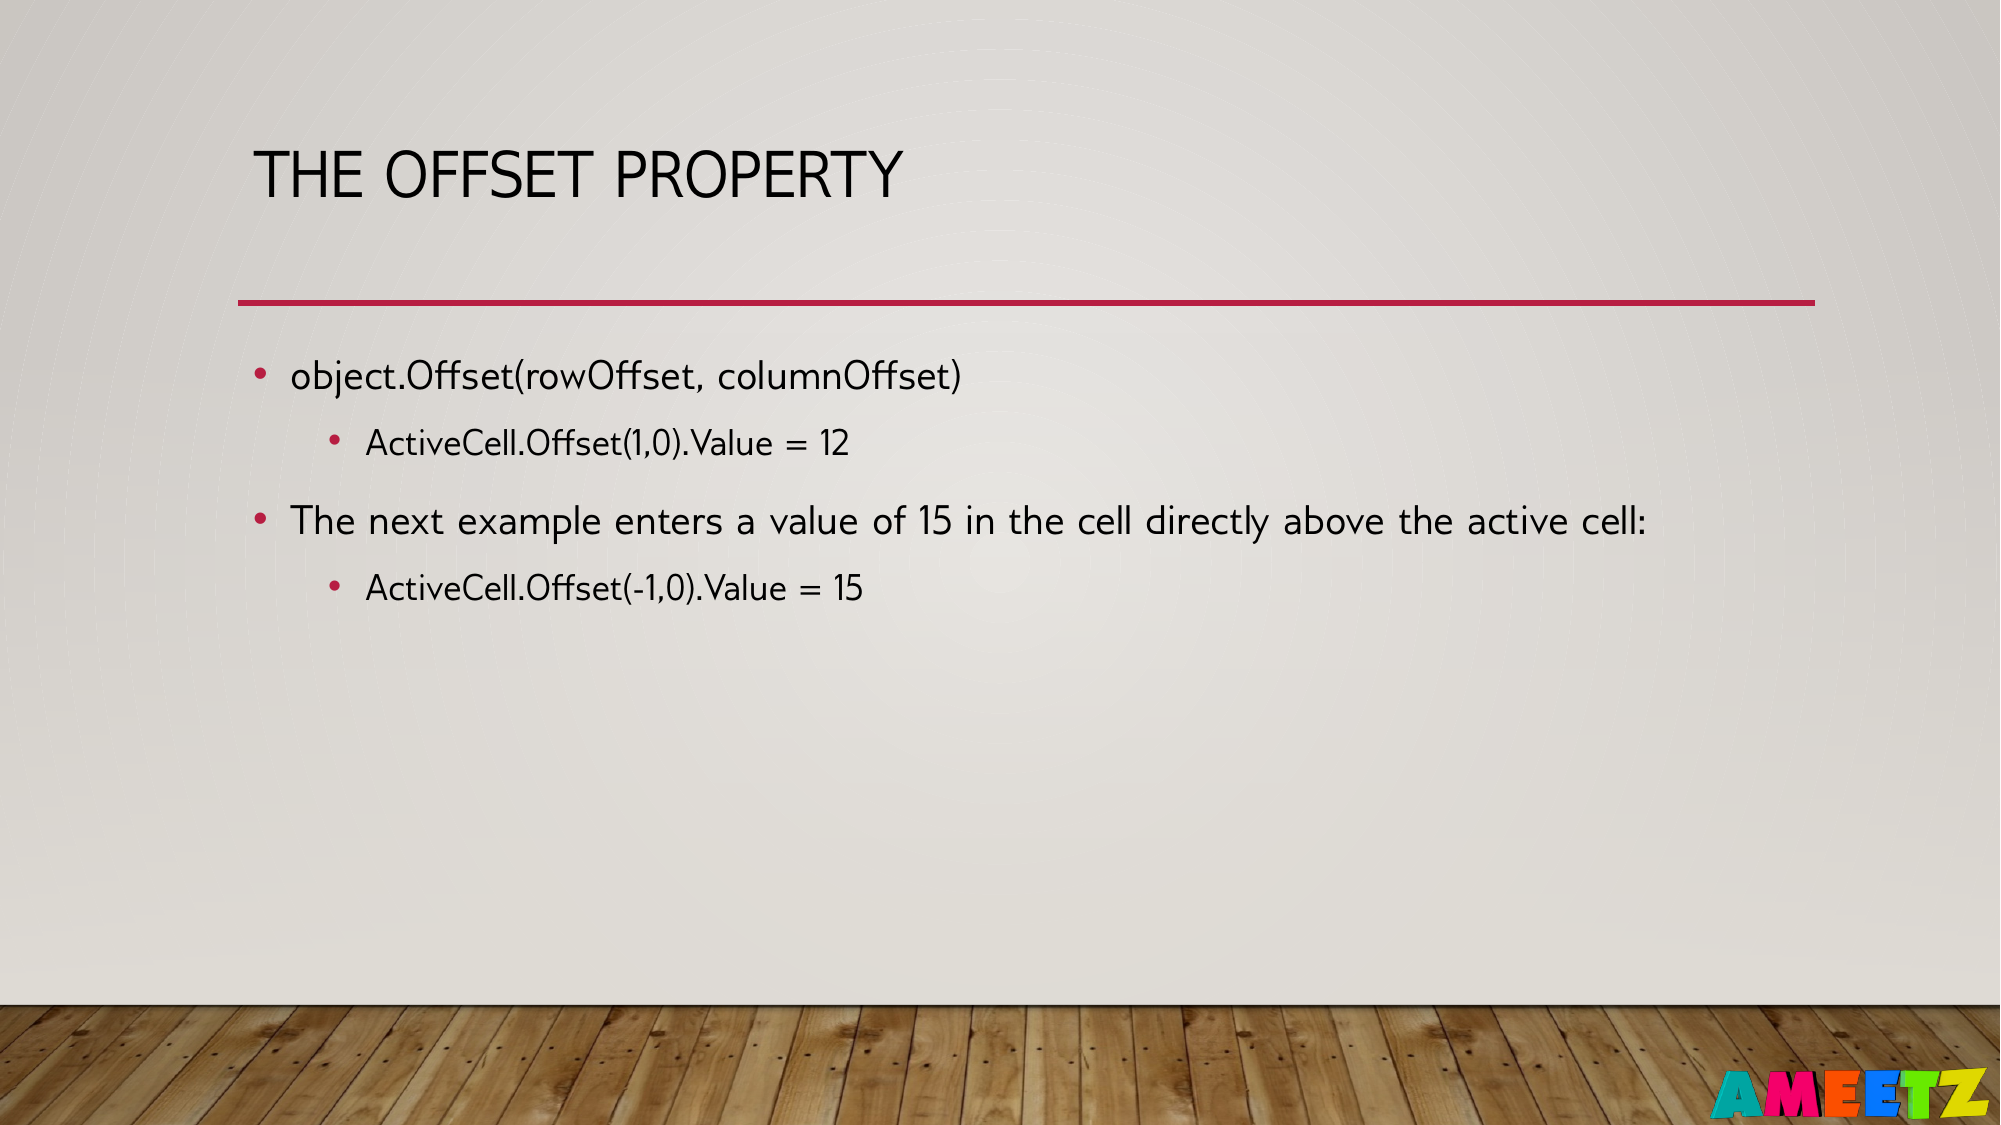

# The offset property
object.Offset(rowOffset, columnOffset)
ActiveCell.Offset(1,0).Value = 12
The next example enters a value of 15 in the cell directly above the active cell:
ActiveCell.Offset(-1,0).Value = 15